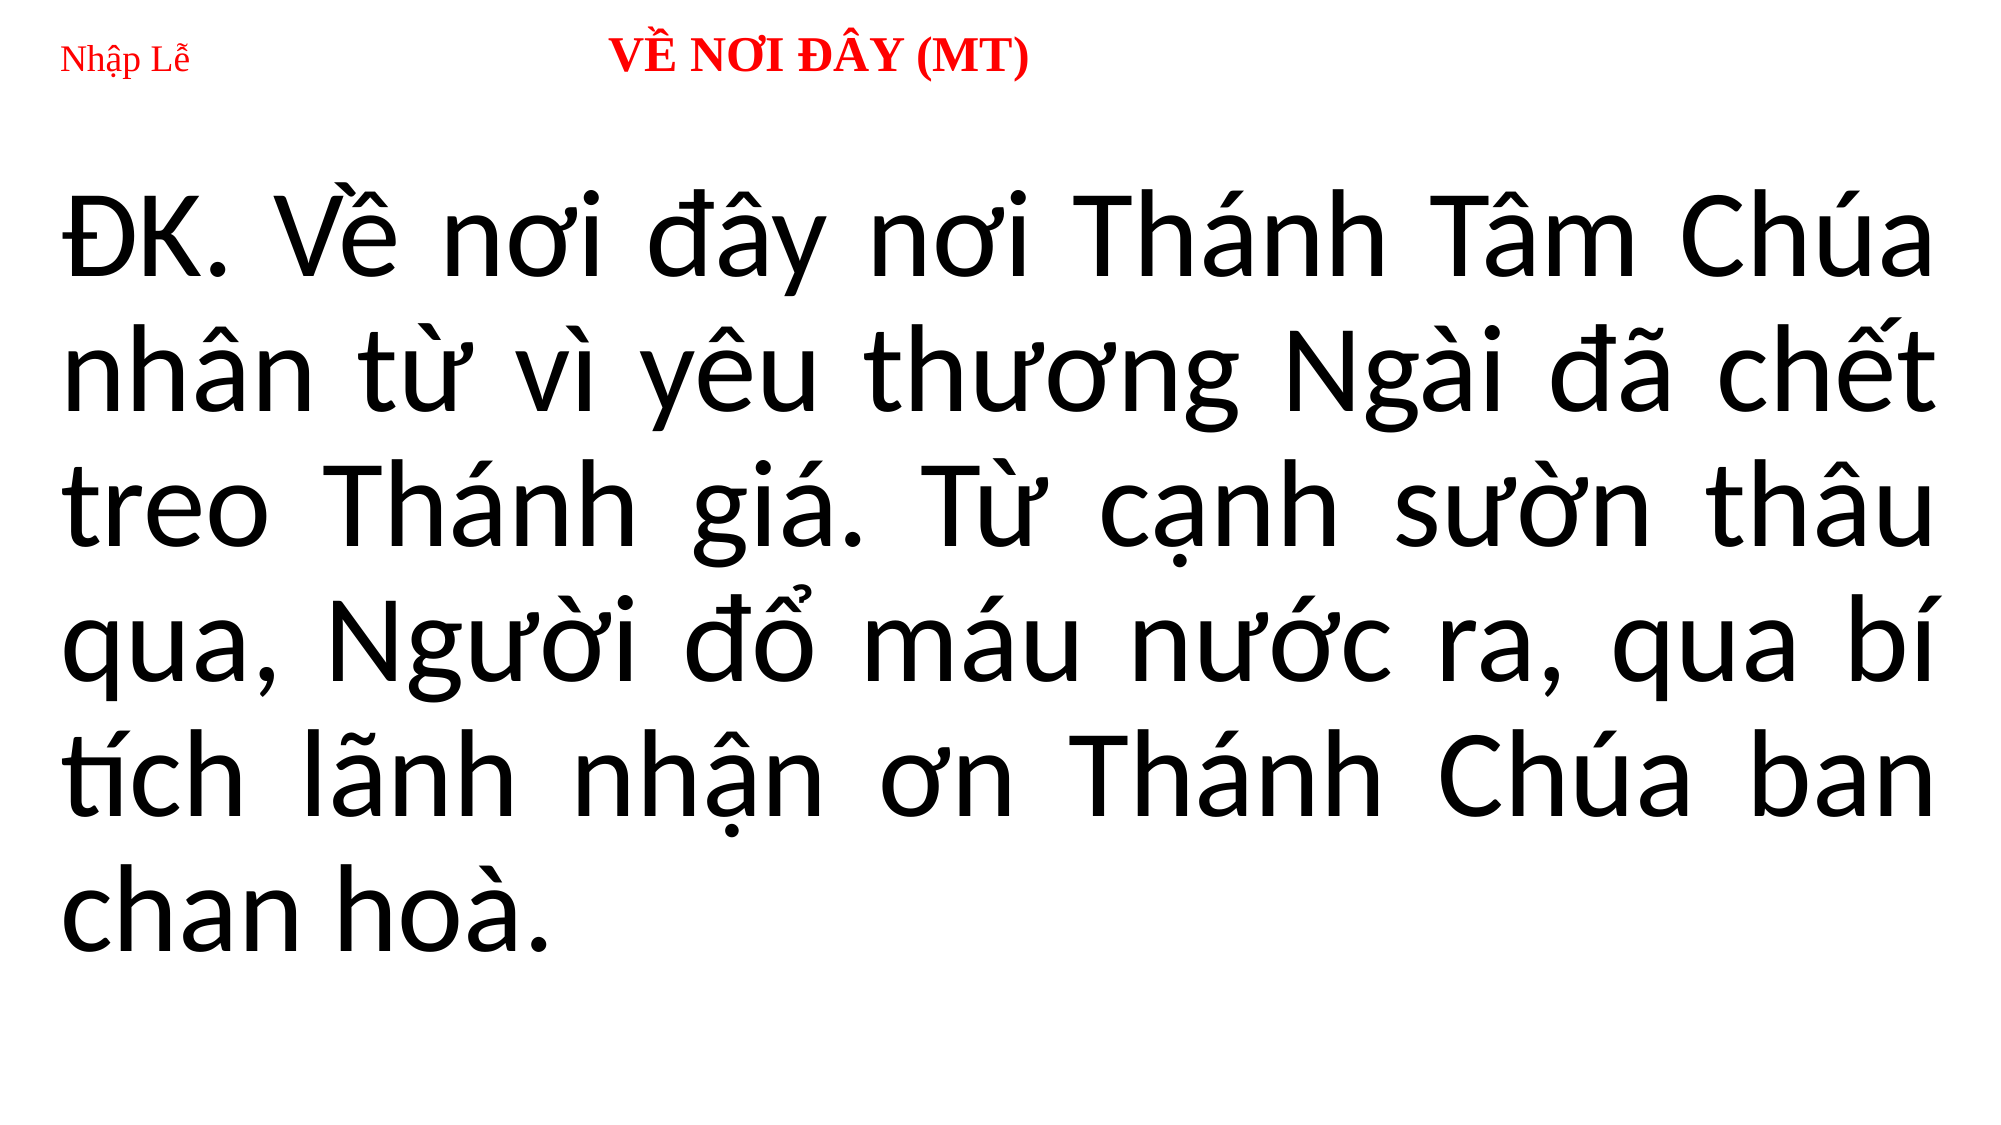

# Nhập Lễ                                            VỀ NƠI ĐÂY (MT)
ĐK. Về nơi đây nơi Thánh Tâm Chúa nhân từ vì yêu thương Ngài đã chết treo Thánh giá. Từ cạnh sườn thâu qua, Người đổ máu nước ra, qua bí tích lãnh nhận ơn Thánh Chúa ban chan hoà.